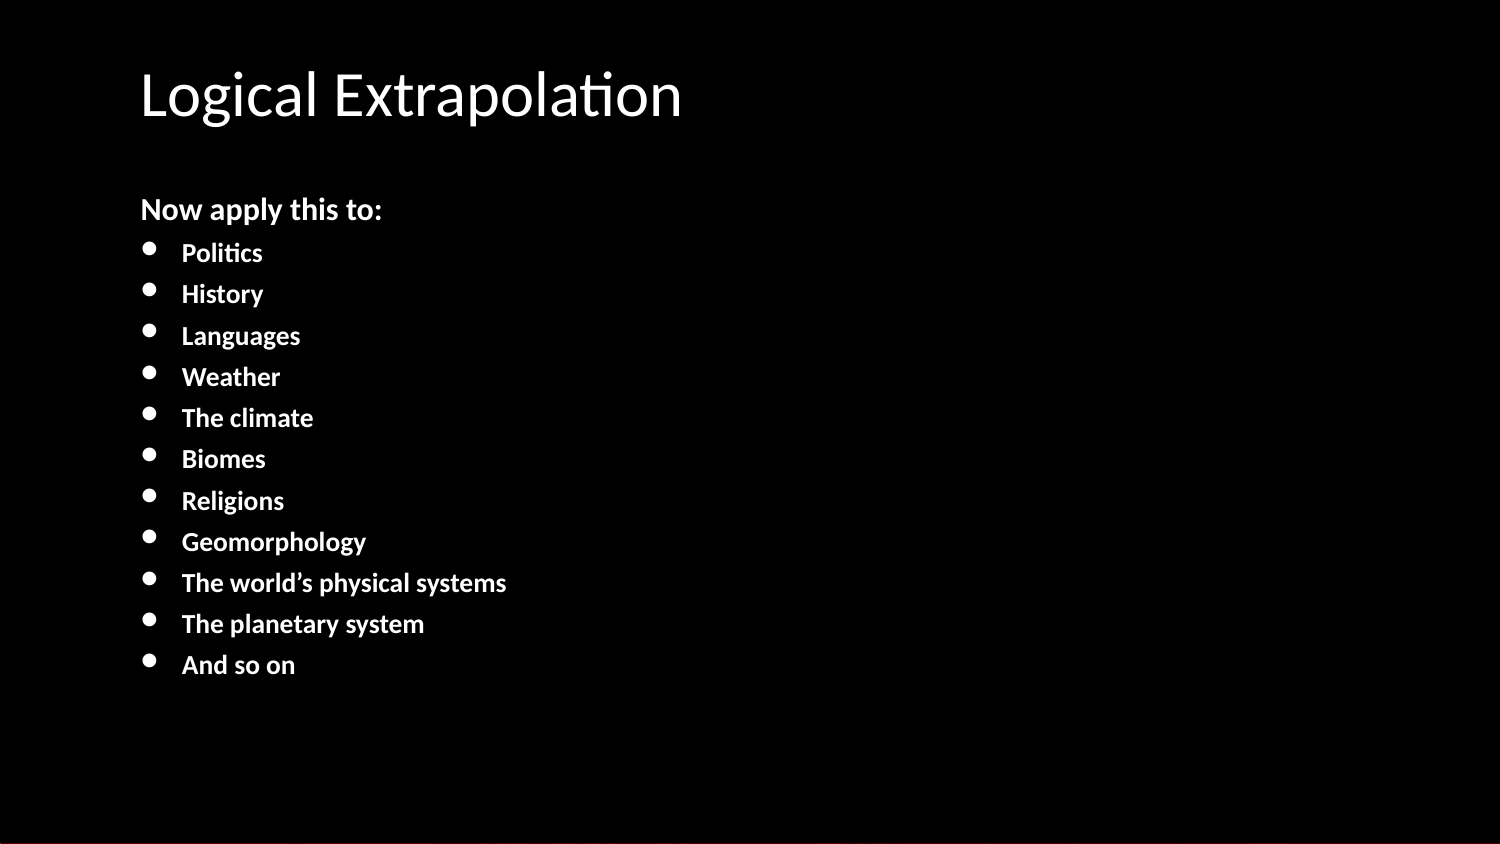

# Logical Extrapolation
Now apply this to:
Politics
History
Languages
Weather
The climate
Biomes
Religions
Geomorphology
The world’s physical systems
The planetary system
And so on